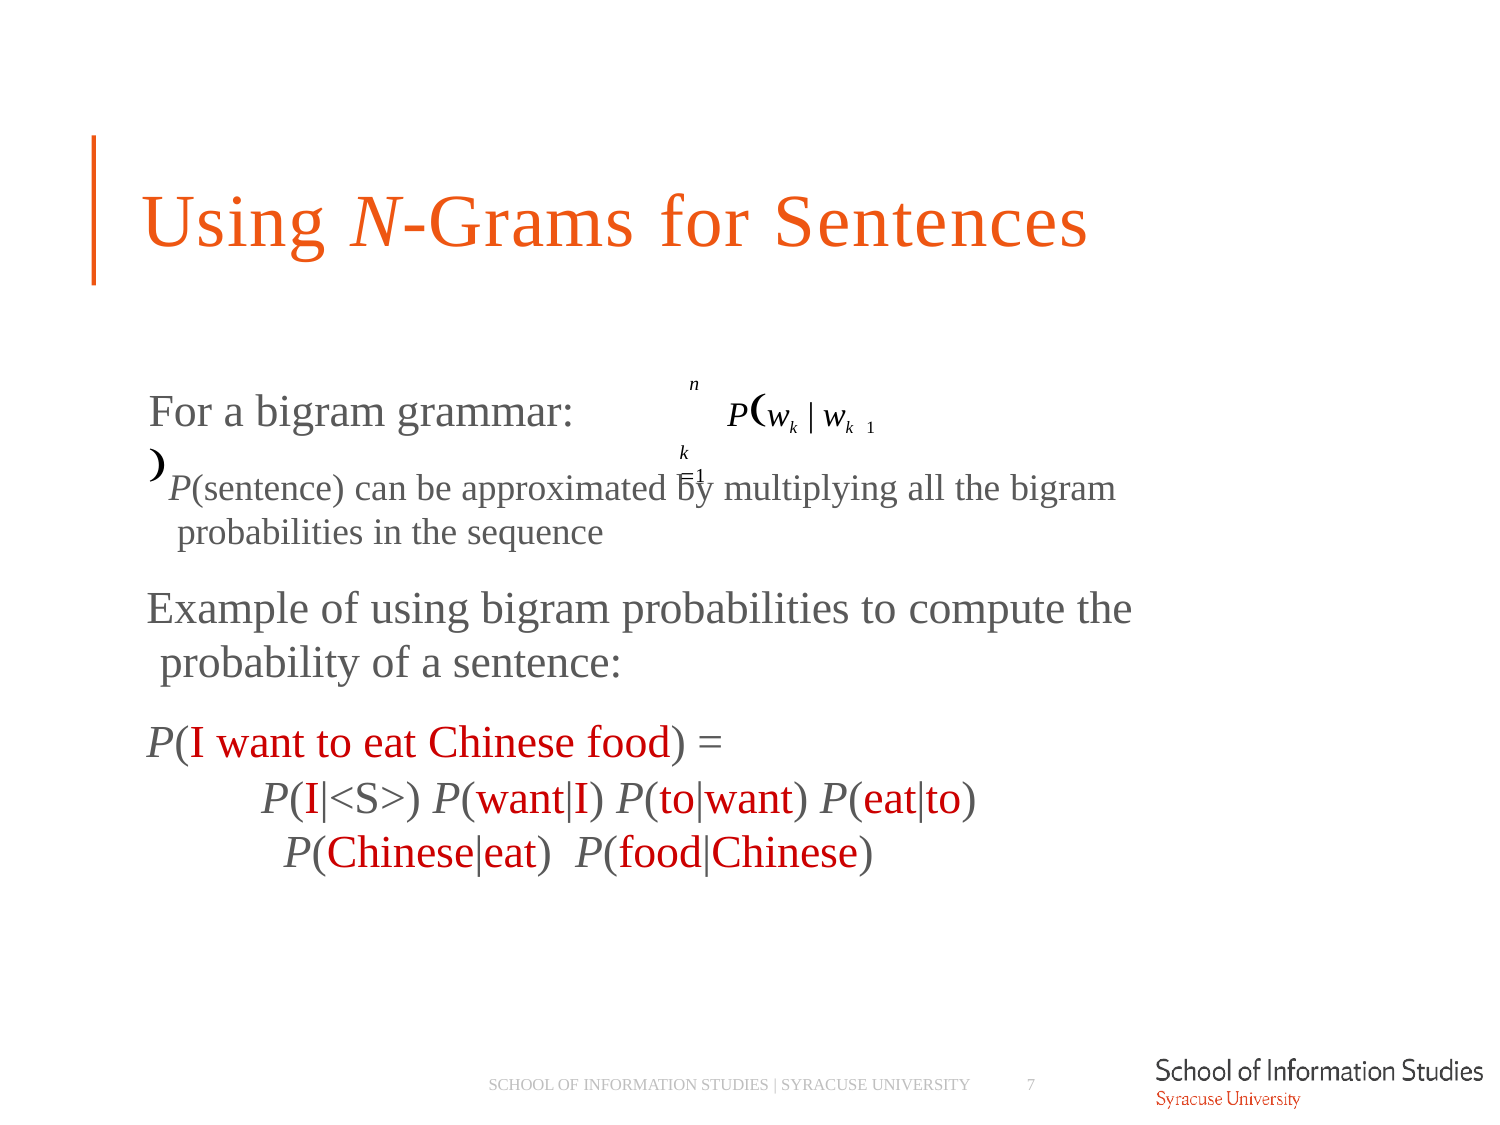

# Using N-Grams for Sentences
n
For a bigram grammar:	P(wk  | wk   1 )
k =1
­ P(sentence) can be approximated by multiplying all the bigram  probabilities in the sequence
Example of using bigram probabilities to compute the  probability of a sentence:
P(I want to eat Chinese food) =
P(I|<S>) P(want|I) P(to|want) P(eat|to)	P(Chinese|eat)  P(food|Chinese)
SCHOOL OF INFORMATION STUDIES | SYRACUSE UNIVERSITY
7